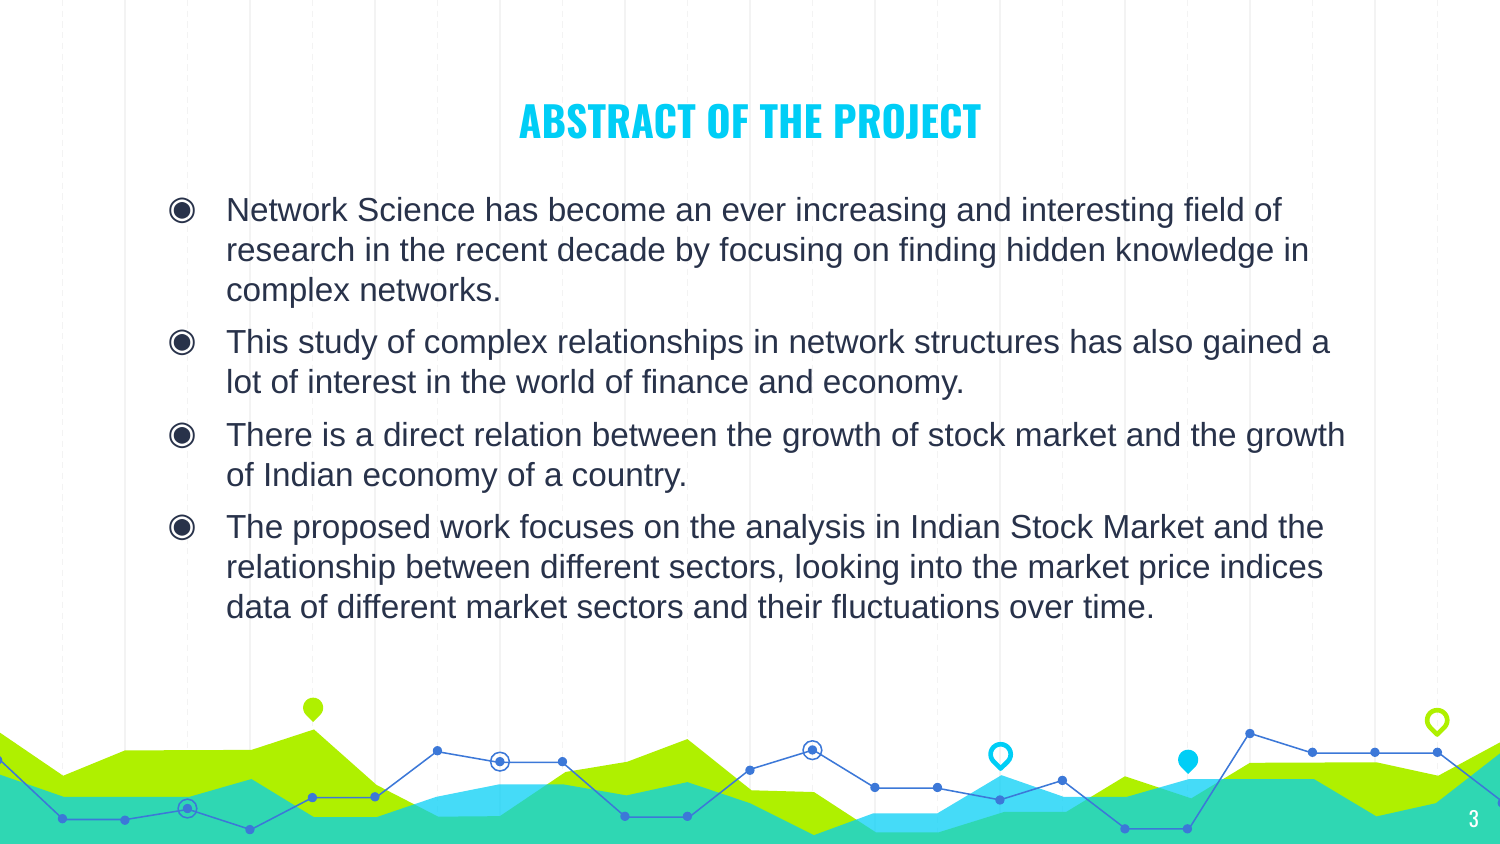

# ABSTRACT OF THE PROJECT
Network Science has become an ever increasing and interesting field of research in the recent decade by focusing on finding hidden knowledge in complex networks.
This study of complex relationships in network structures has also gained a lot of interest in the world of finance and economy.
There is a direct relation between the growth of stock market and the growth of Indian economy of a country.
The proposed work focuses on the analysis in Indian Stock Market and the relationship between different sectors, looking into the market price indices data of different market sectors and their fluctuations over time.
3